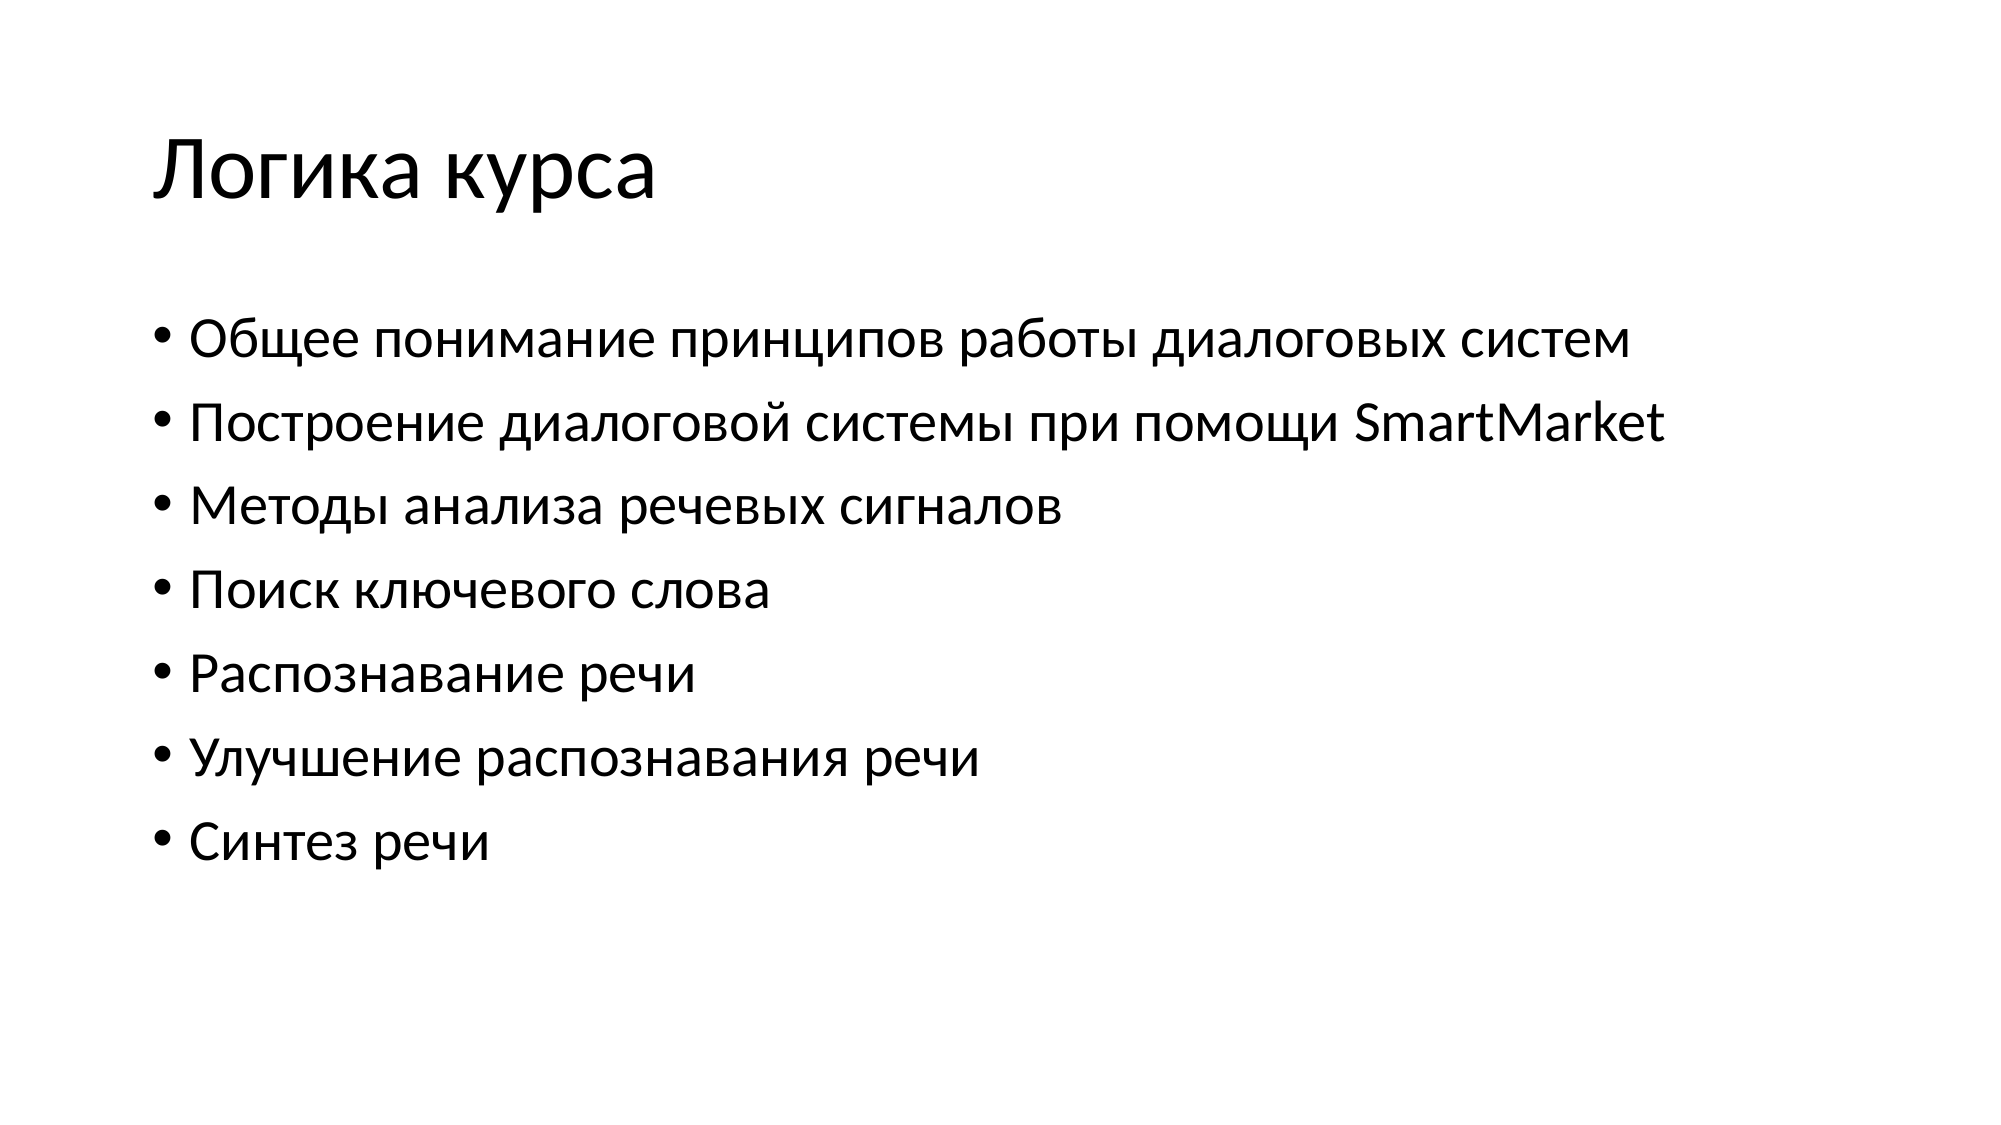

# Логика курса
Общее понимание принципов работы диалоговых систем
Построение диалоговой системы при помощи SmartMarket
Методы анализа речевых сигналов
Поиск ключевого слова
Распознавание речи
Улучшение распознавания речи
Синтез речи